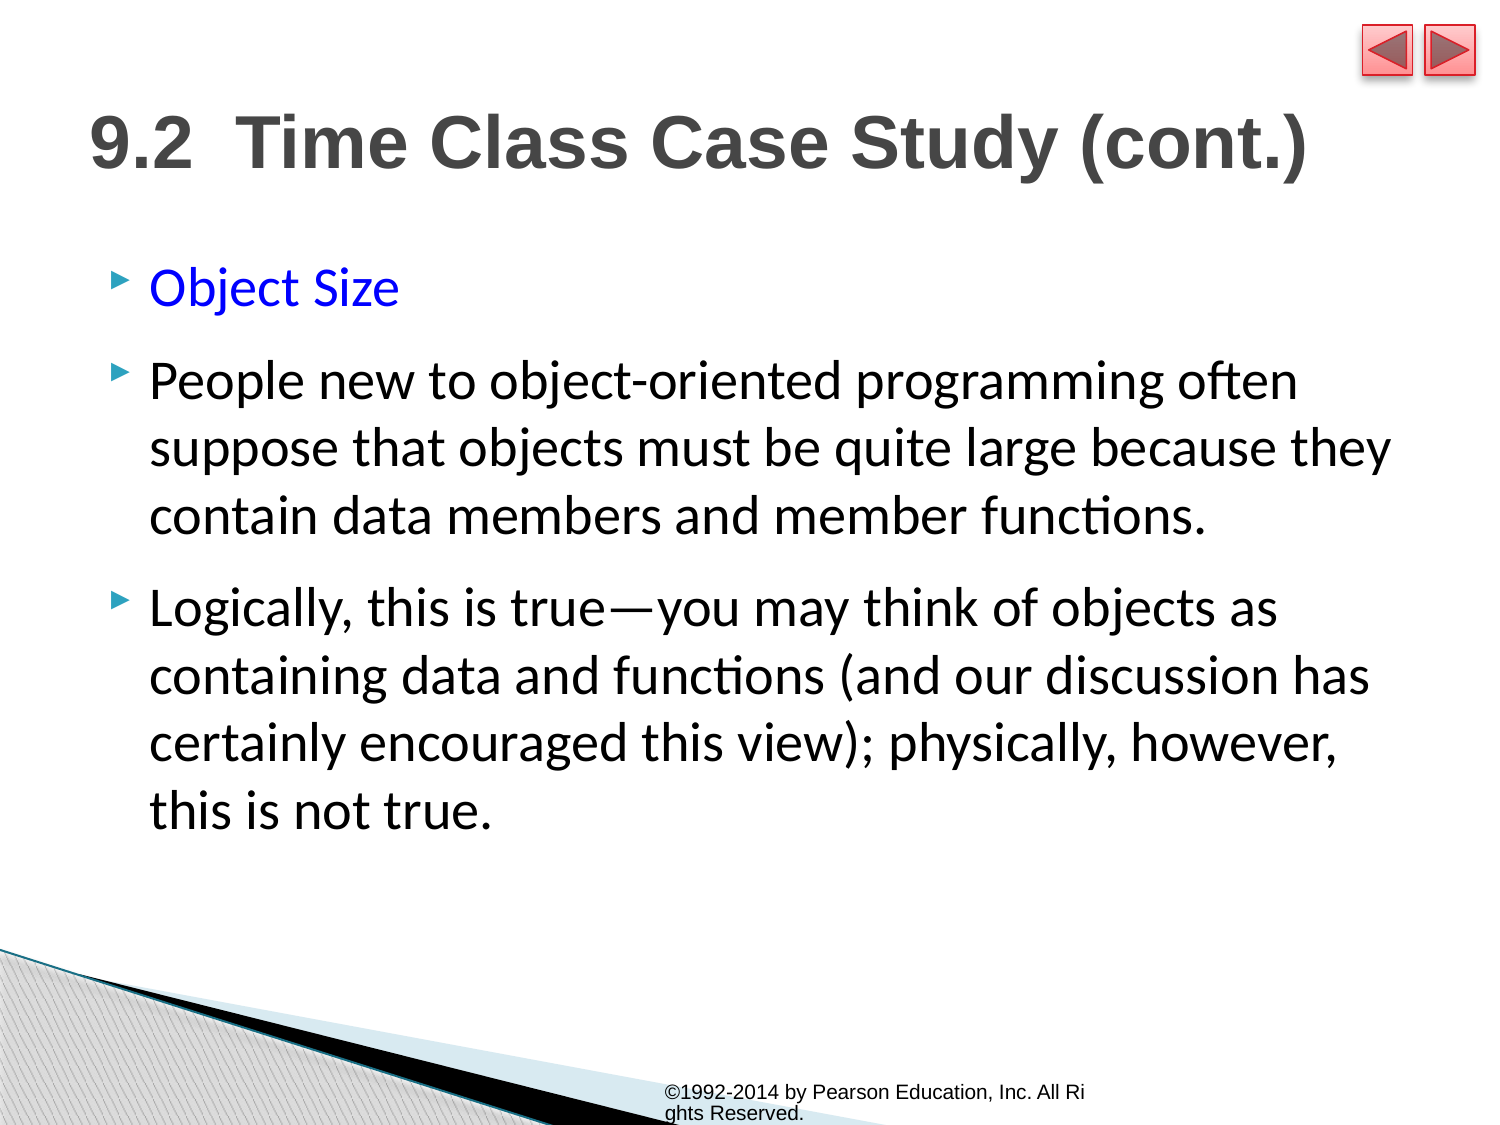

# 9.2  Time Class Case Study (cont.)
Object Size
People new to object-oriented programming often suppose that objects must be quite large because they contain data members and member functions.
Logically, this is true—you may think of objects as containing data and functions (and our discussion has certainly encouraged this view); physically, however, this is not true.
©1992-2014 by Pearson Education, Inc. All Rights Reserved.